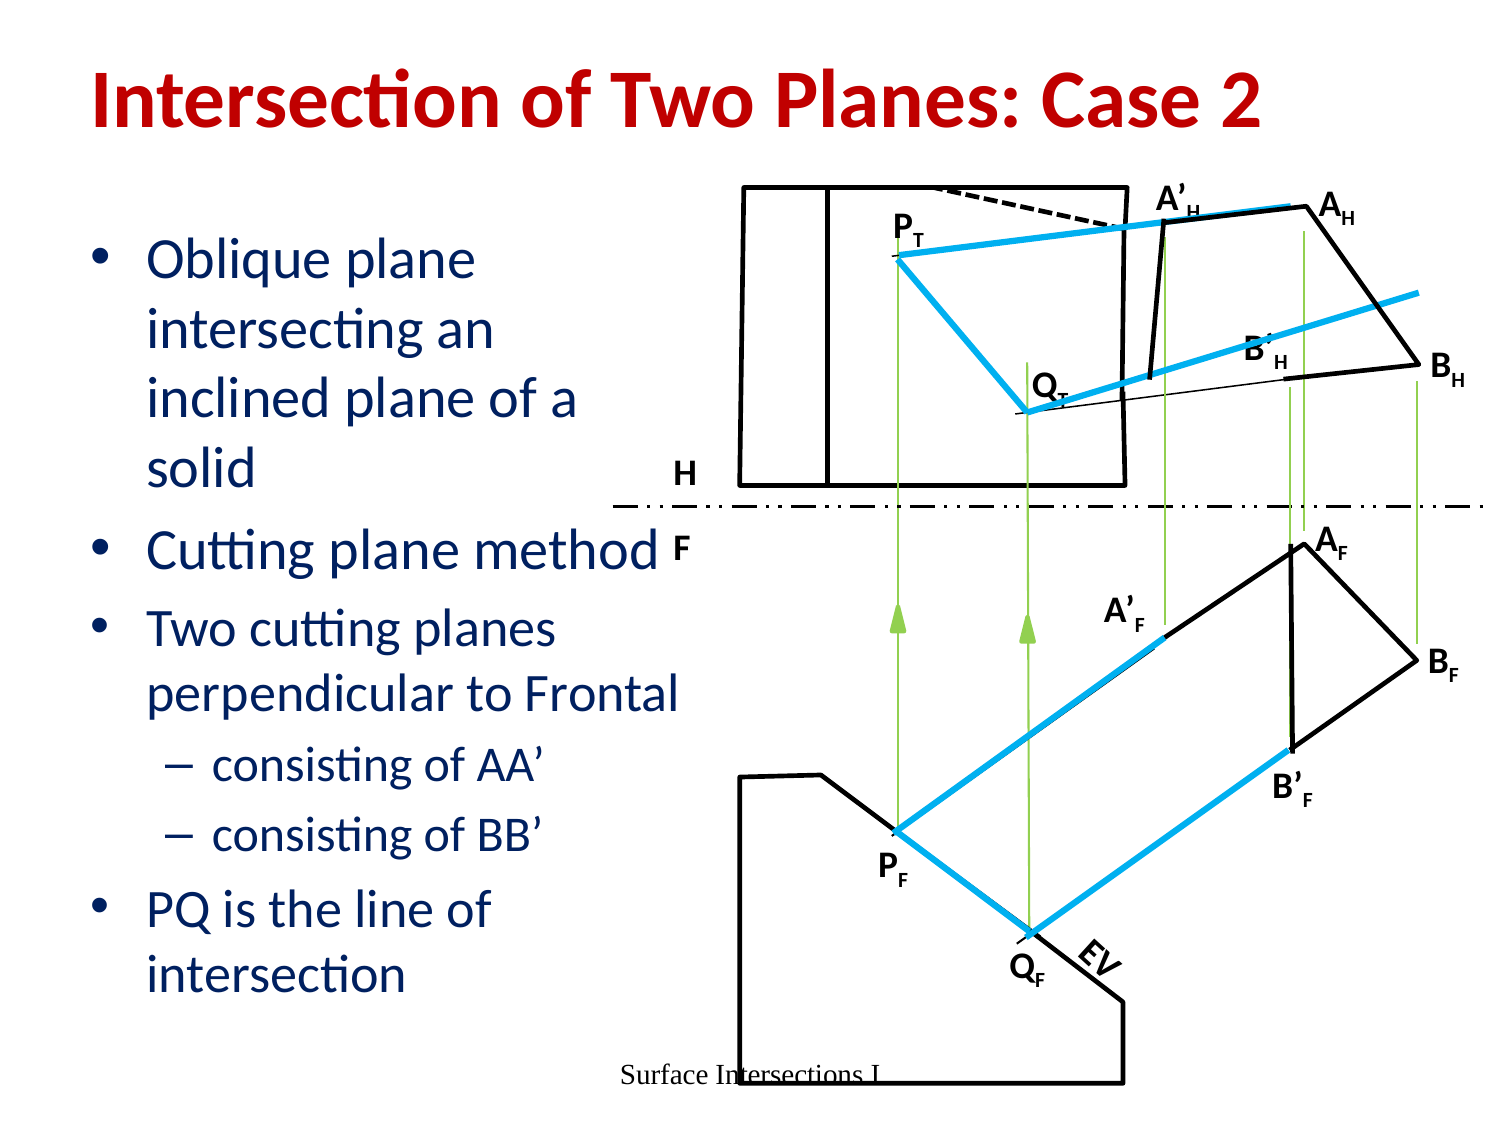

# Intersection of Two Planes: Case 2
A’H
AH

PT

Oblique plane intersecting an inclined plane of a solid
Cutting plane method
Two cutting planes perpendicular to Frontal
consisting of AA’
consisting of BB’
PQ is the line of intersection

B’H
BH
QT

H
AF
F

A’F
BF
B’F

PF
EV
QF
Surface Intersections I